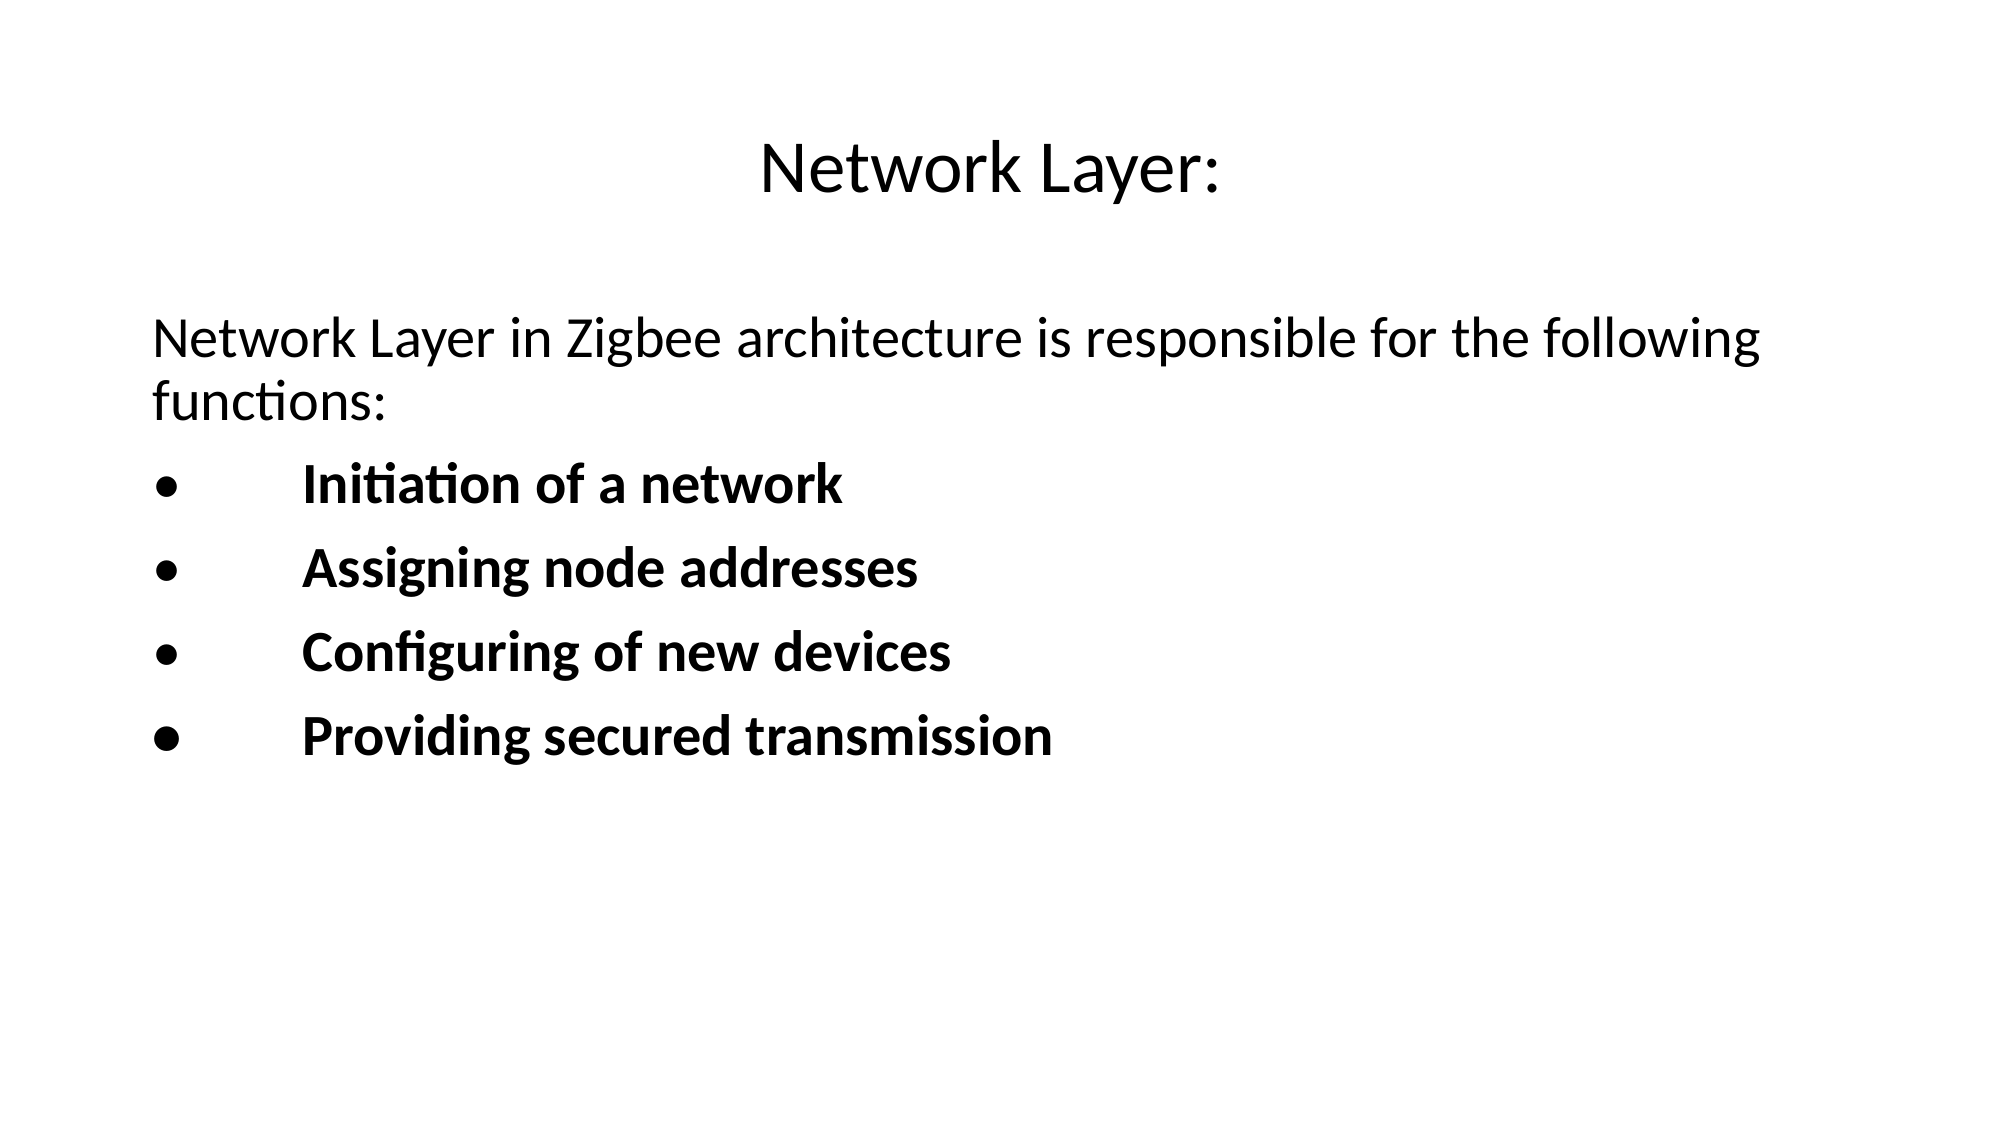

# Network Layer:
Network Layer in Zigbee architecture is responsible for the following functions:
•	Initiation of a network
•	Assigning node addresses
•	Configuring of new devices
•	Providing secured transmission